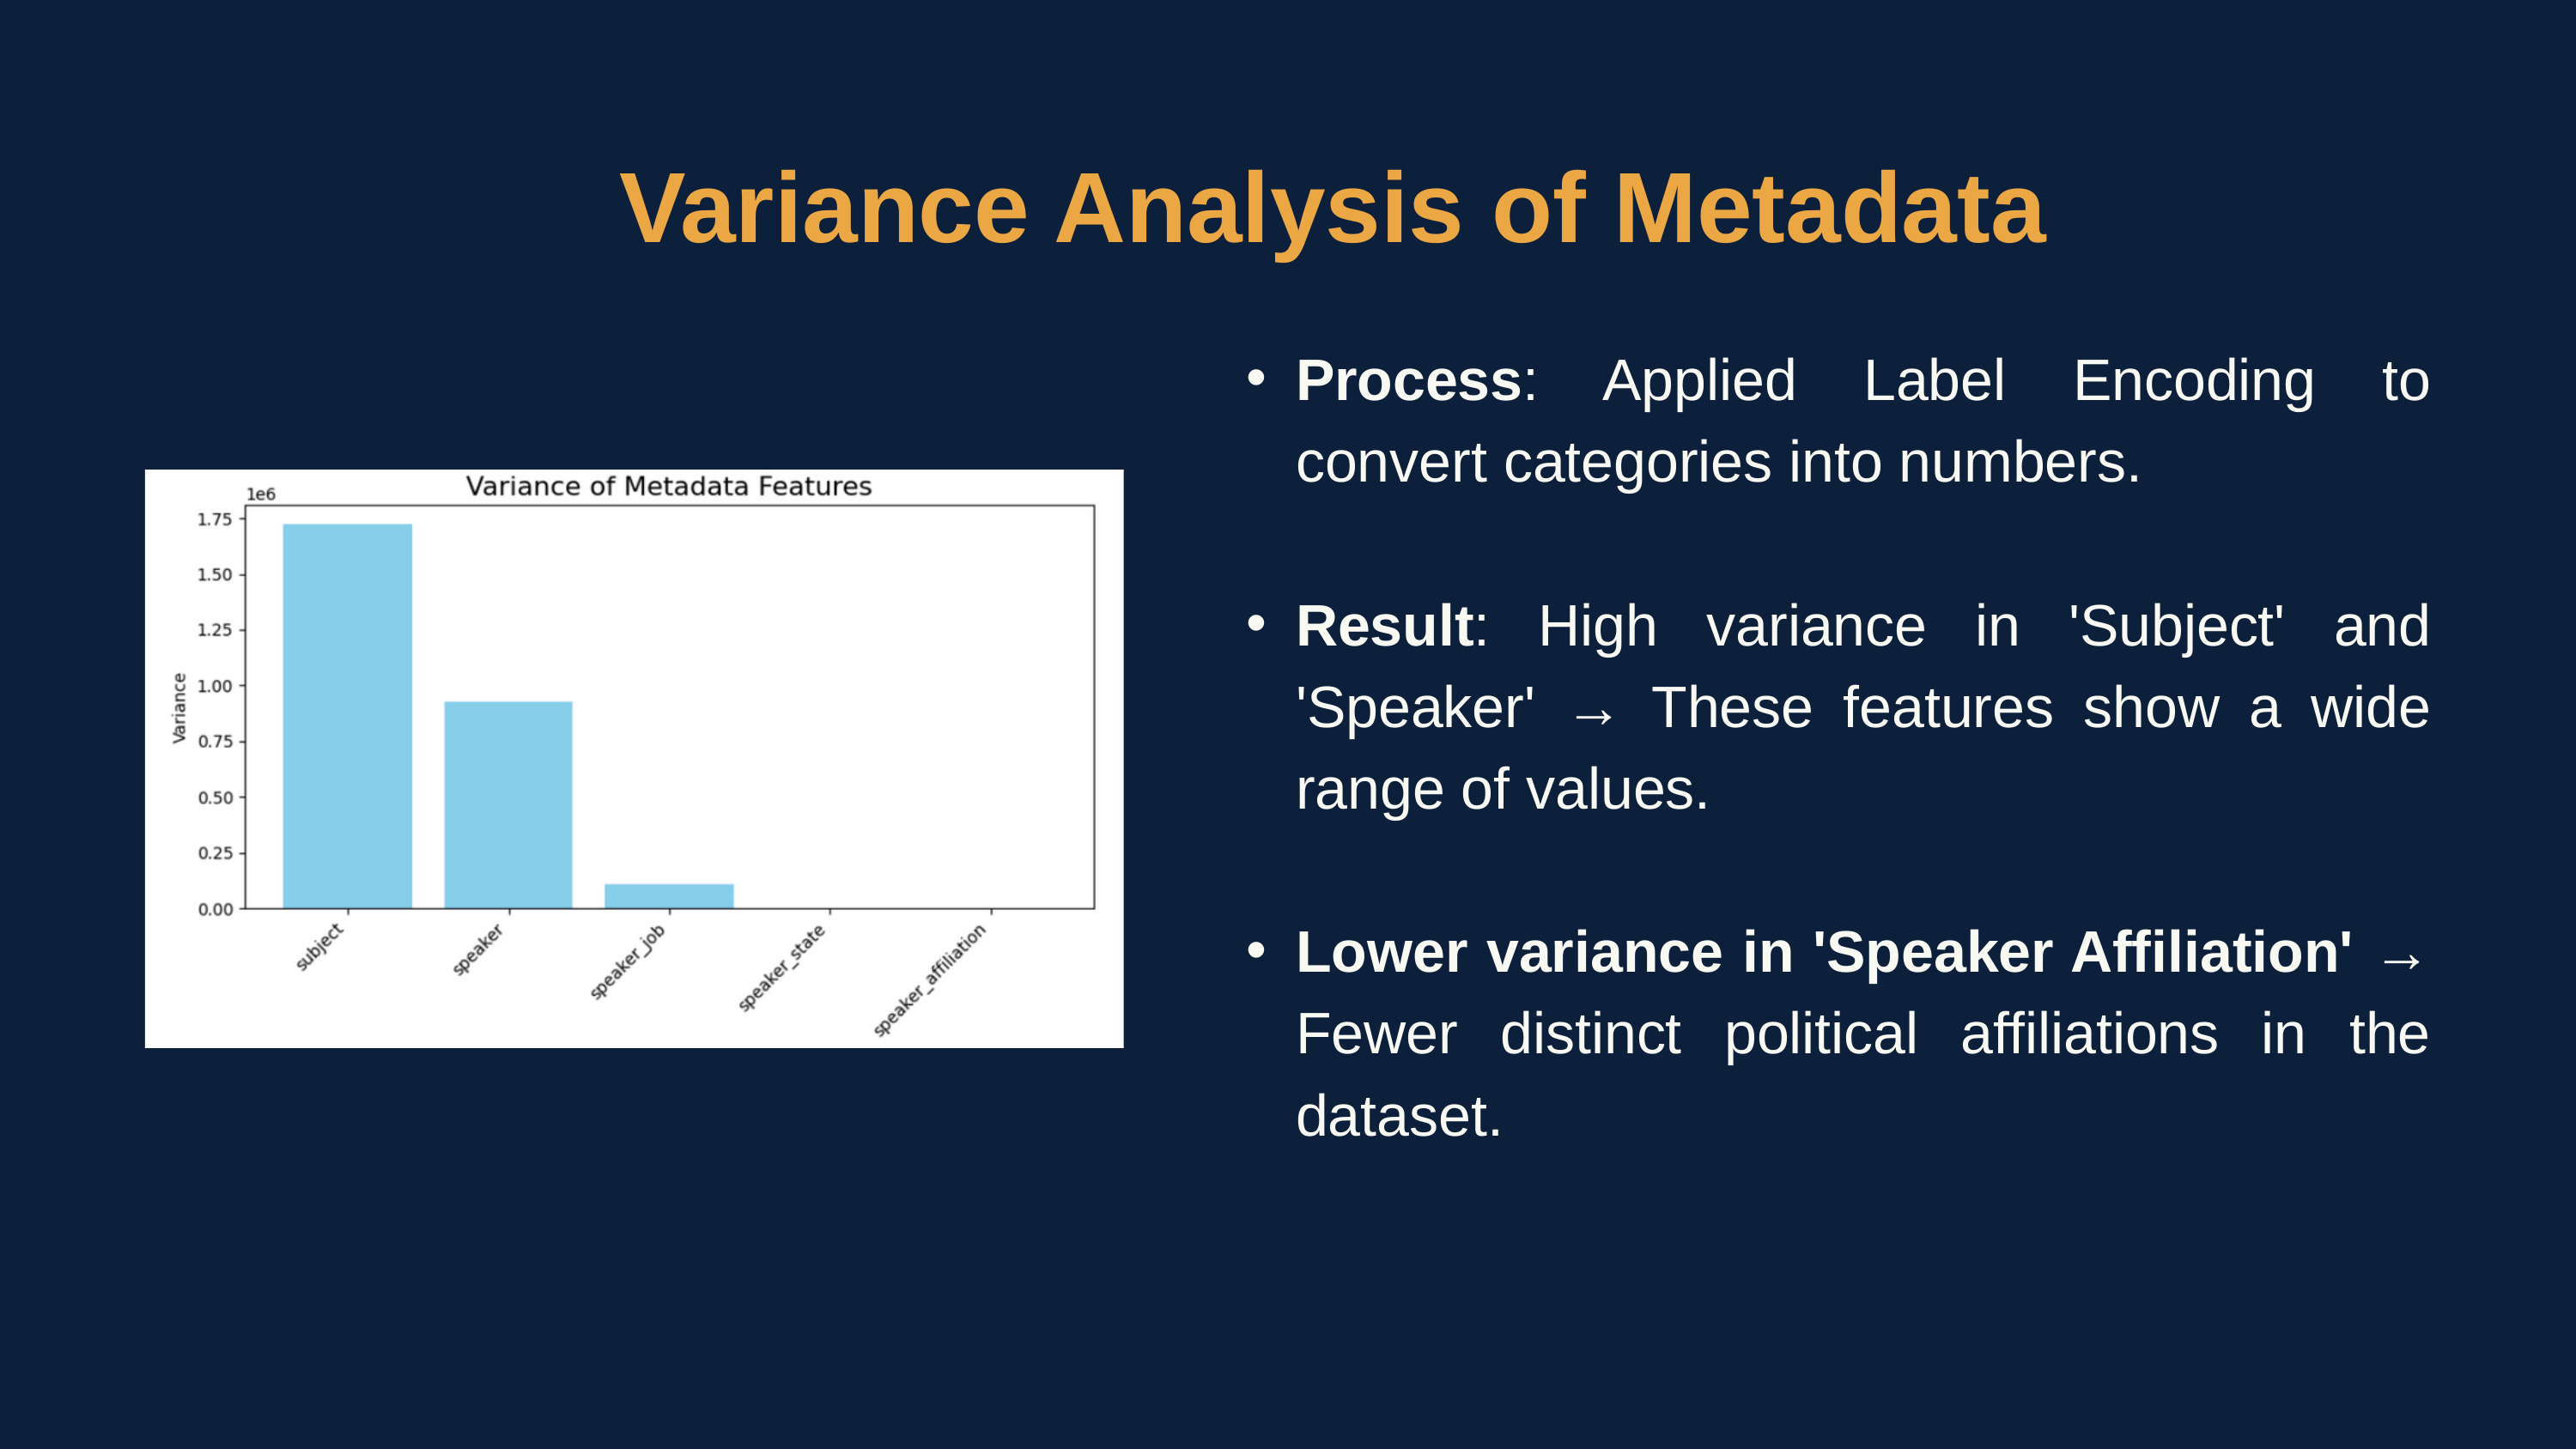

Variance Analysis of Metadata
Process: Applied Label Encoding to convert categories into numbers.

Result: High variance in 'Subject' and 'Speaker' → These features show a wide range of values.

Lower variance in 'Speaker Affiliation' → Fewer distinct political affiliations in the dataset.